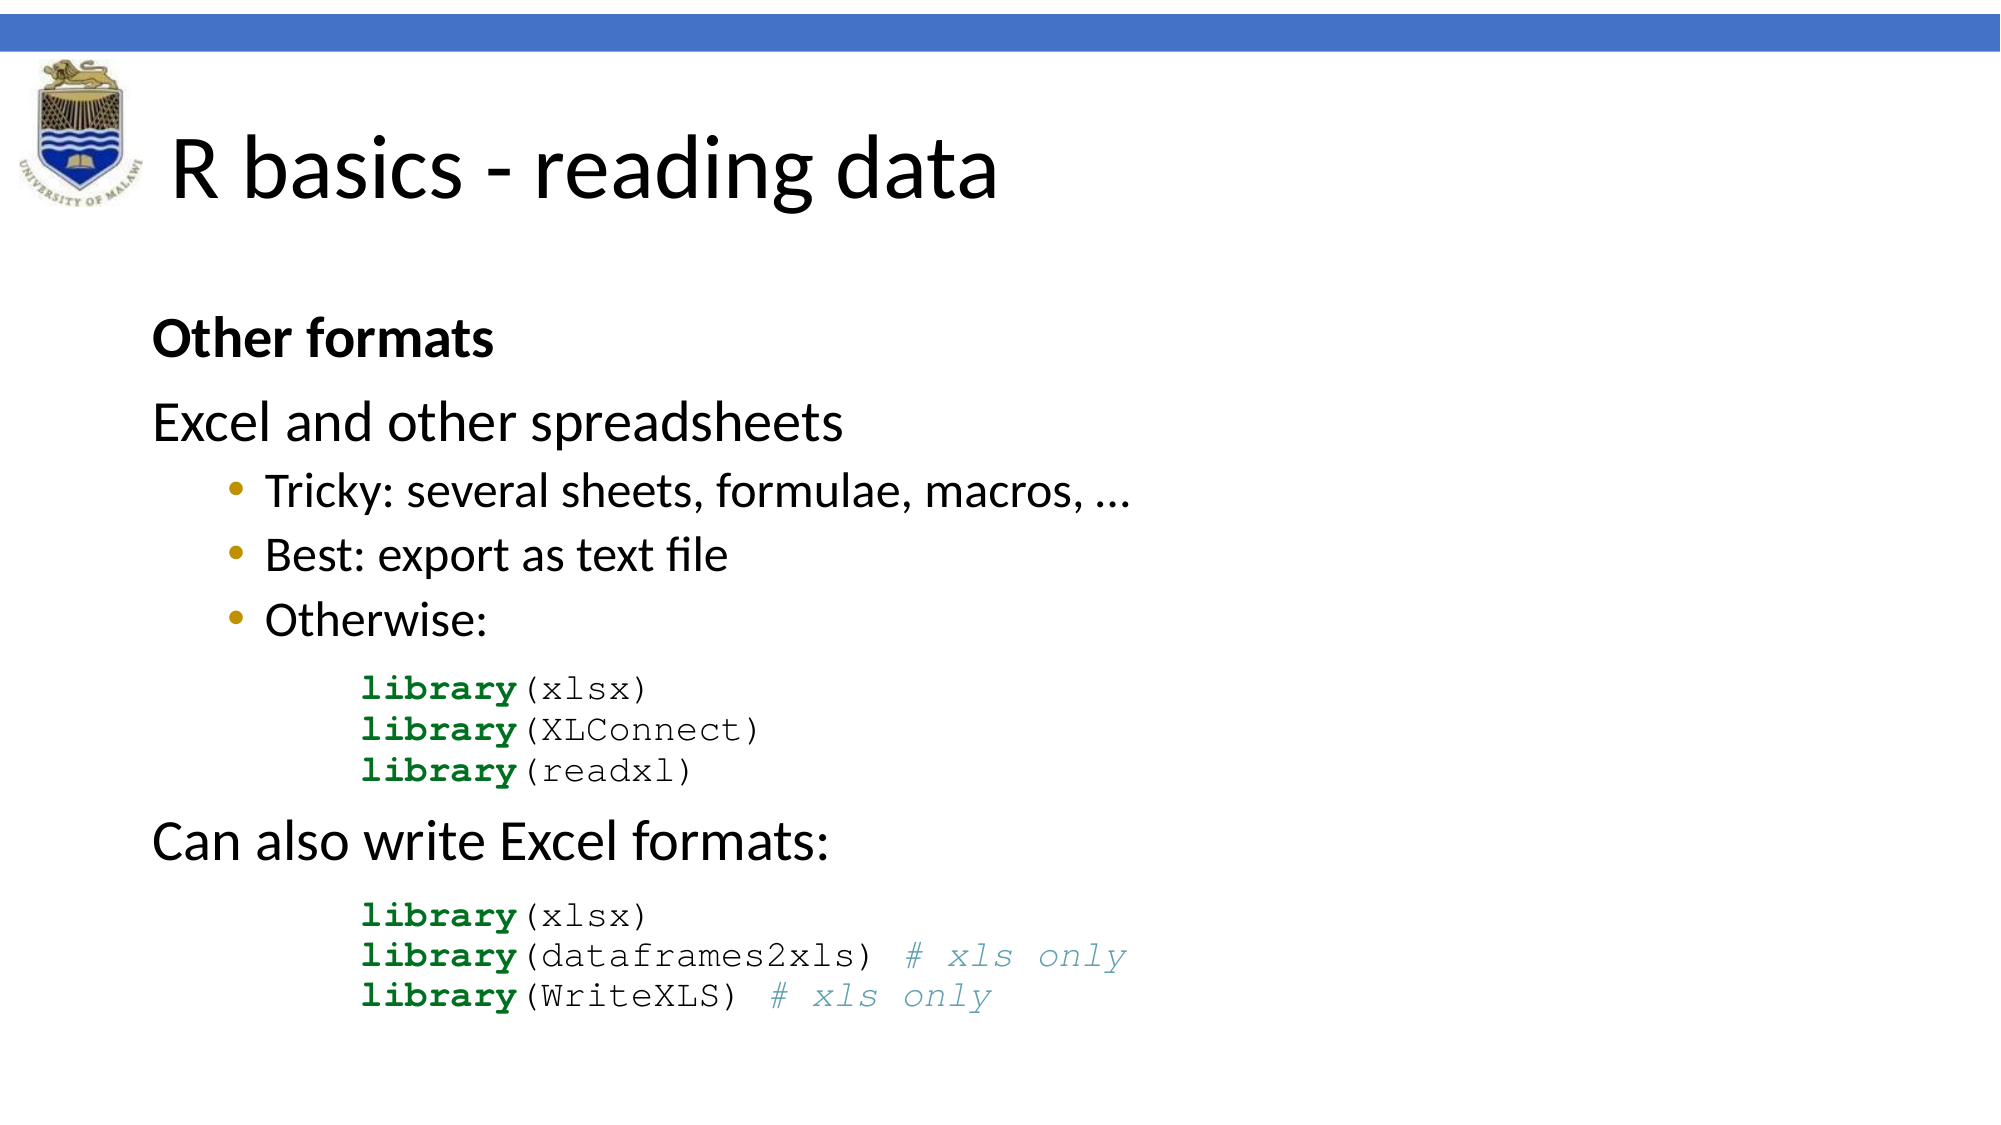

# R basics - reading data
Other formats
Excel and other spreadsheets
Tricky: several sheets, formulae, macros, …
Best: export as text file
Otherwise:
library(xlsx)
library(XLConnect)
library(readxl)
Can also write Excel formats:
library(xlsx)
library(dataframes2xls) # xls only
library(WriteXLS) # xls only